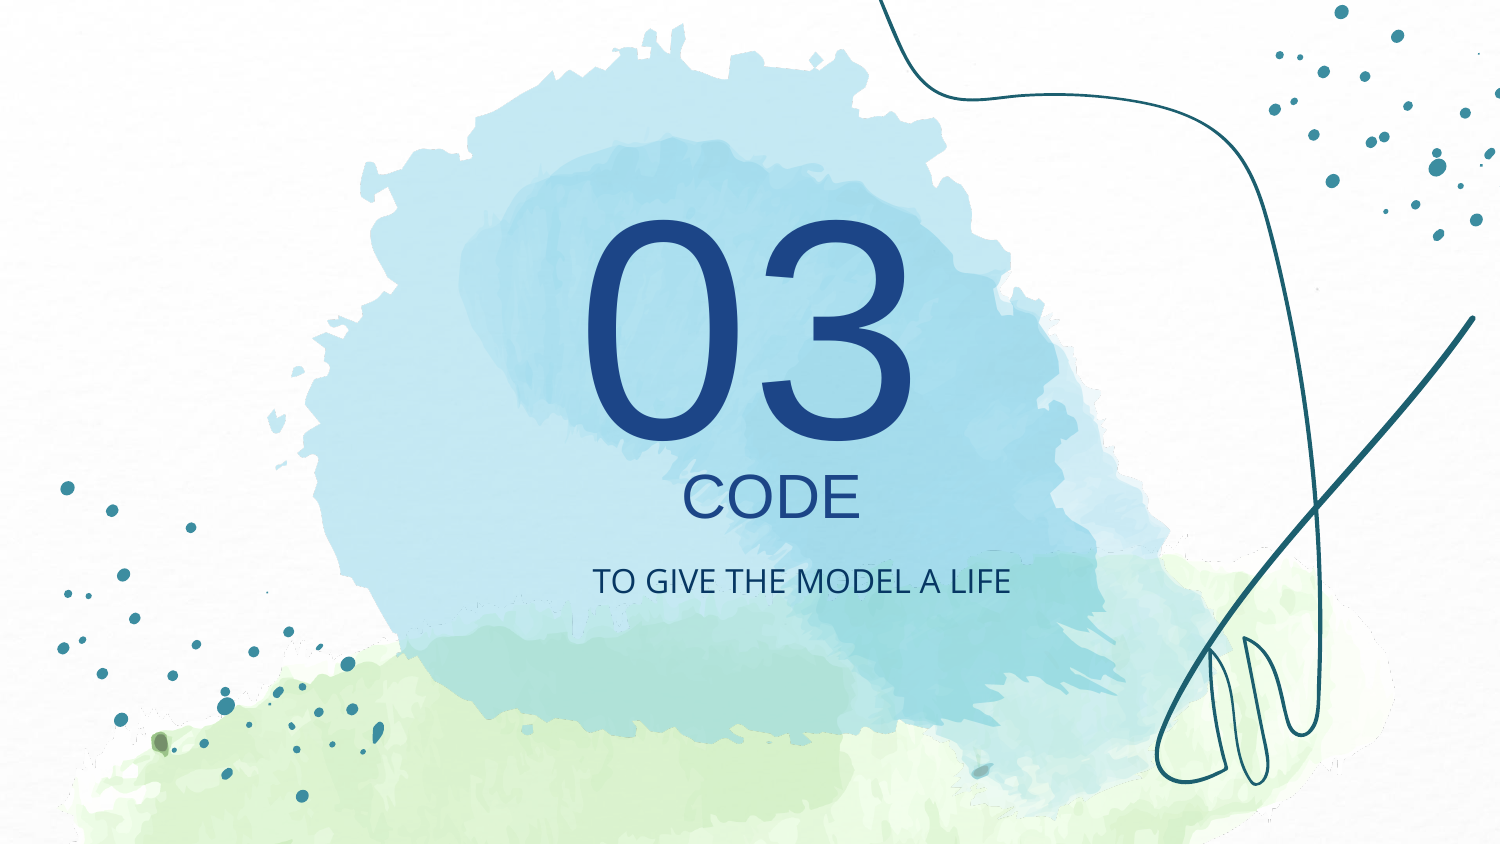

03
# CODE
TO GIVE THE MODEL A LIFE